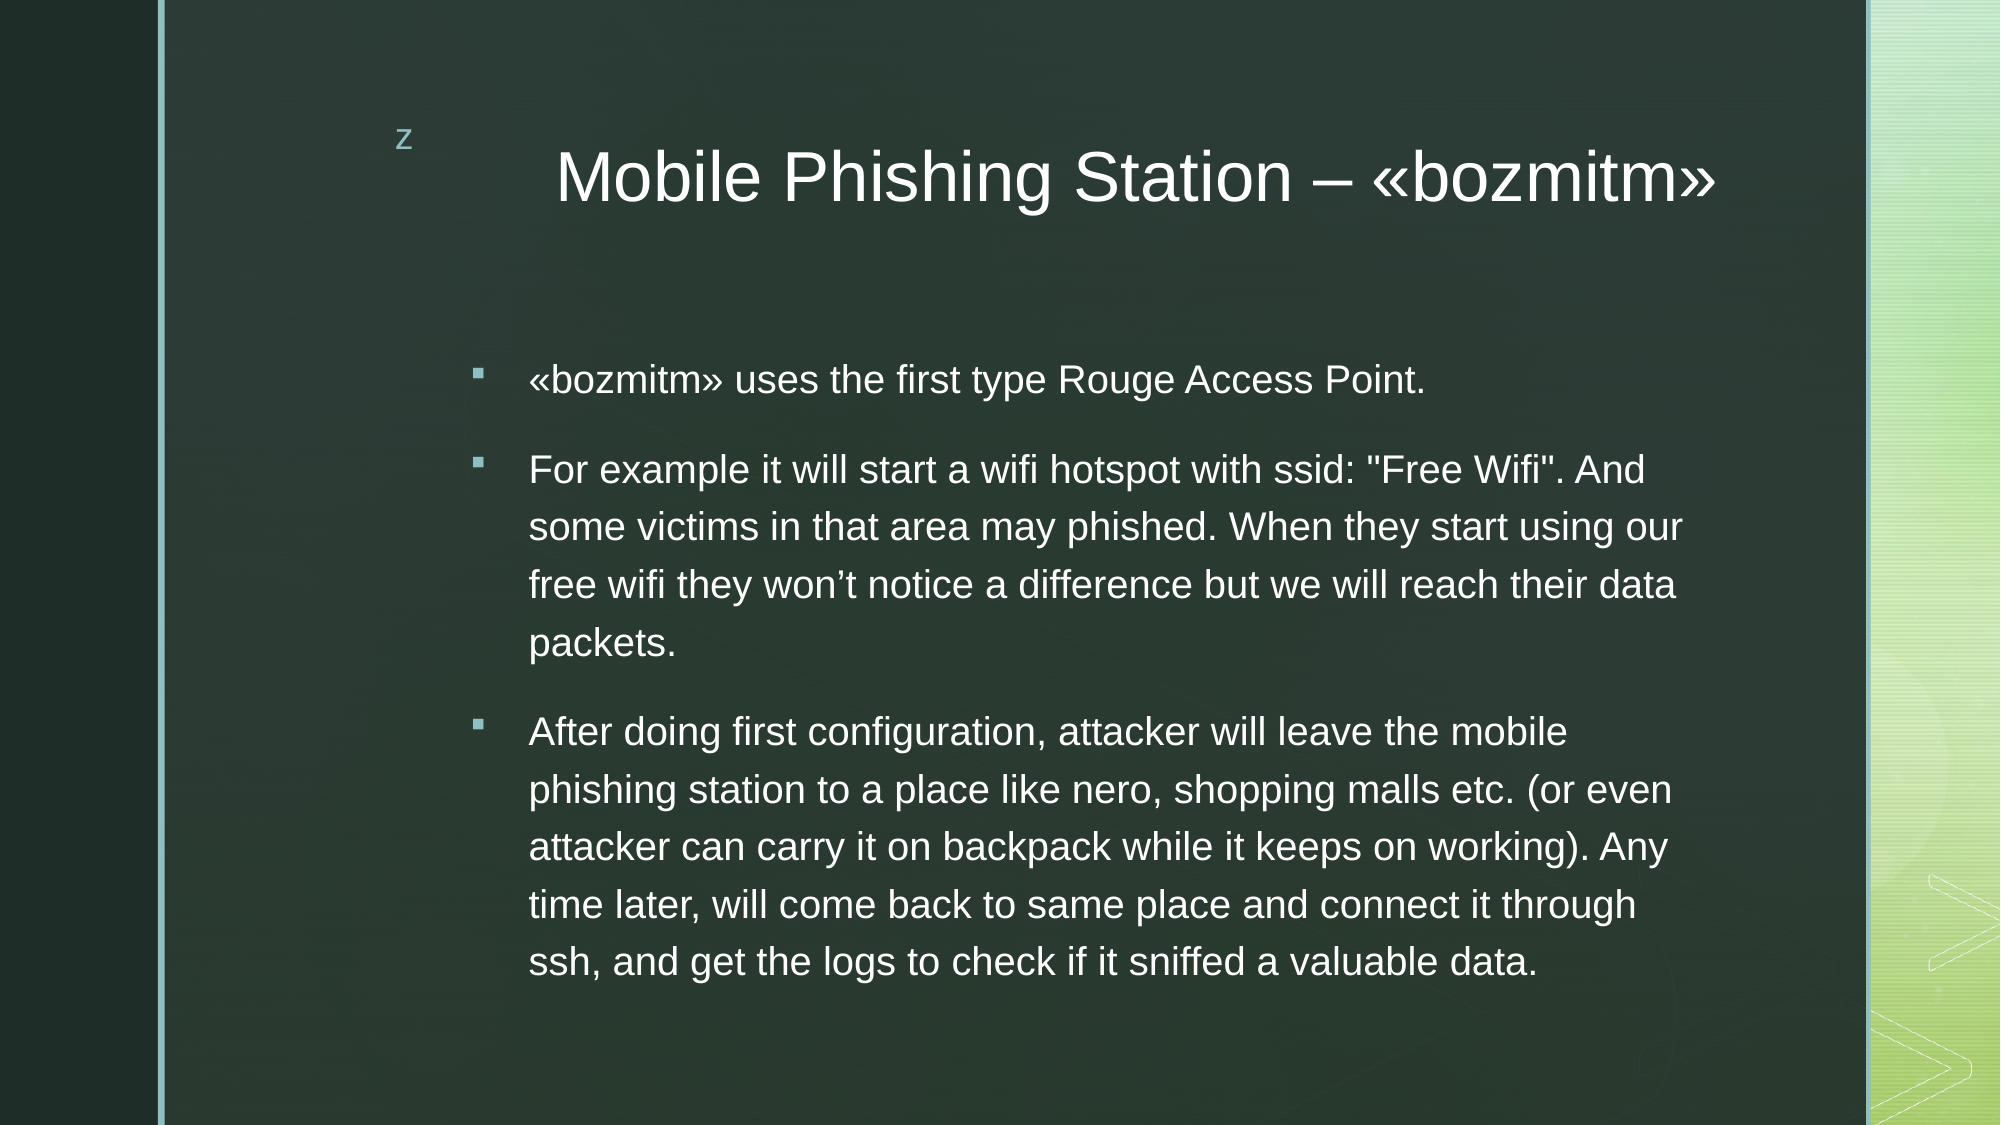

# Mobile Phishing Station – «bozmitm»
«bozmitm» uses the first type Rouge Access Point.
For example it will start a wifi hotspot with ssid: "Free Wifi". And some victims in that area may phished. When they start using our free wifi they won’t notice a difference but we will reach their data packets.
After doing first configuration, attacker will leave the mobile phishing station to a place like nero, shopping malls etc. (or even attacker can carry it on backpack while it keeps on working). Any time later, will come back to same place and connect it through ssh, and get the logs to check if it sniffed a valuable data.